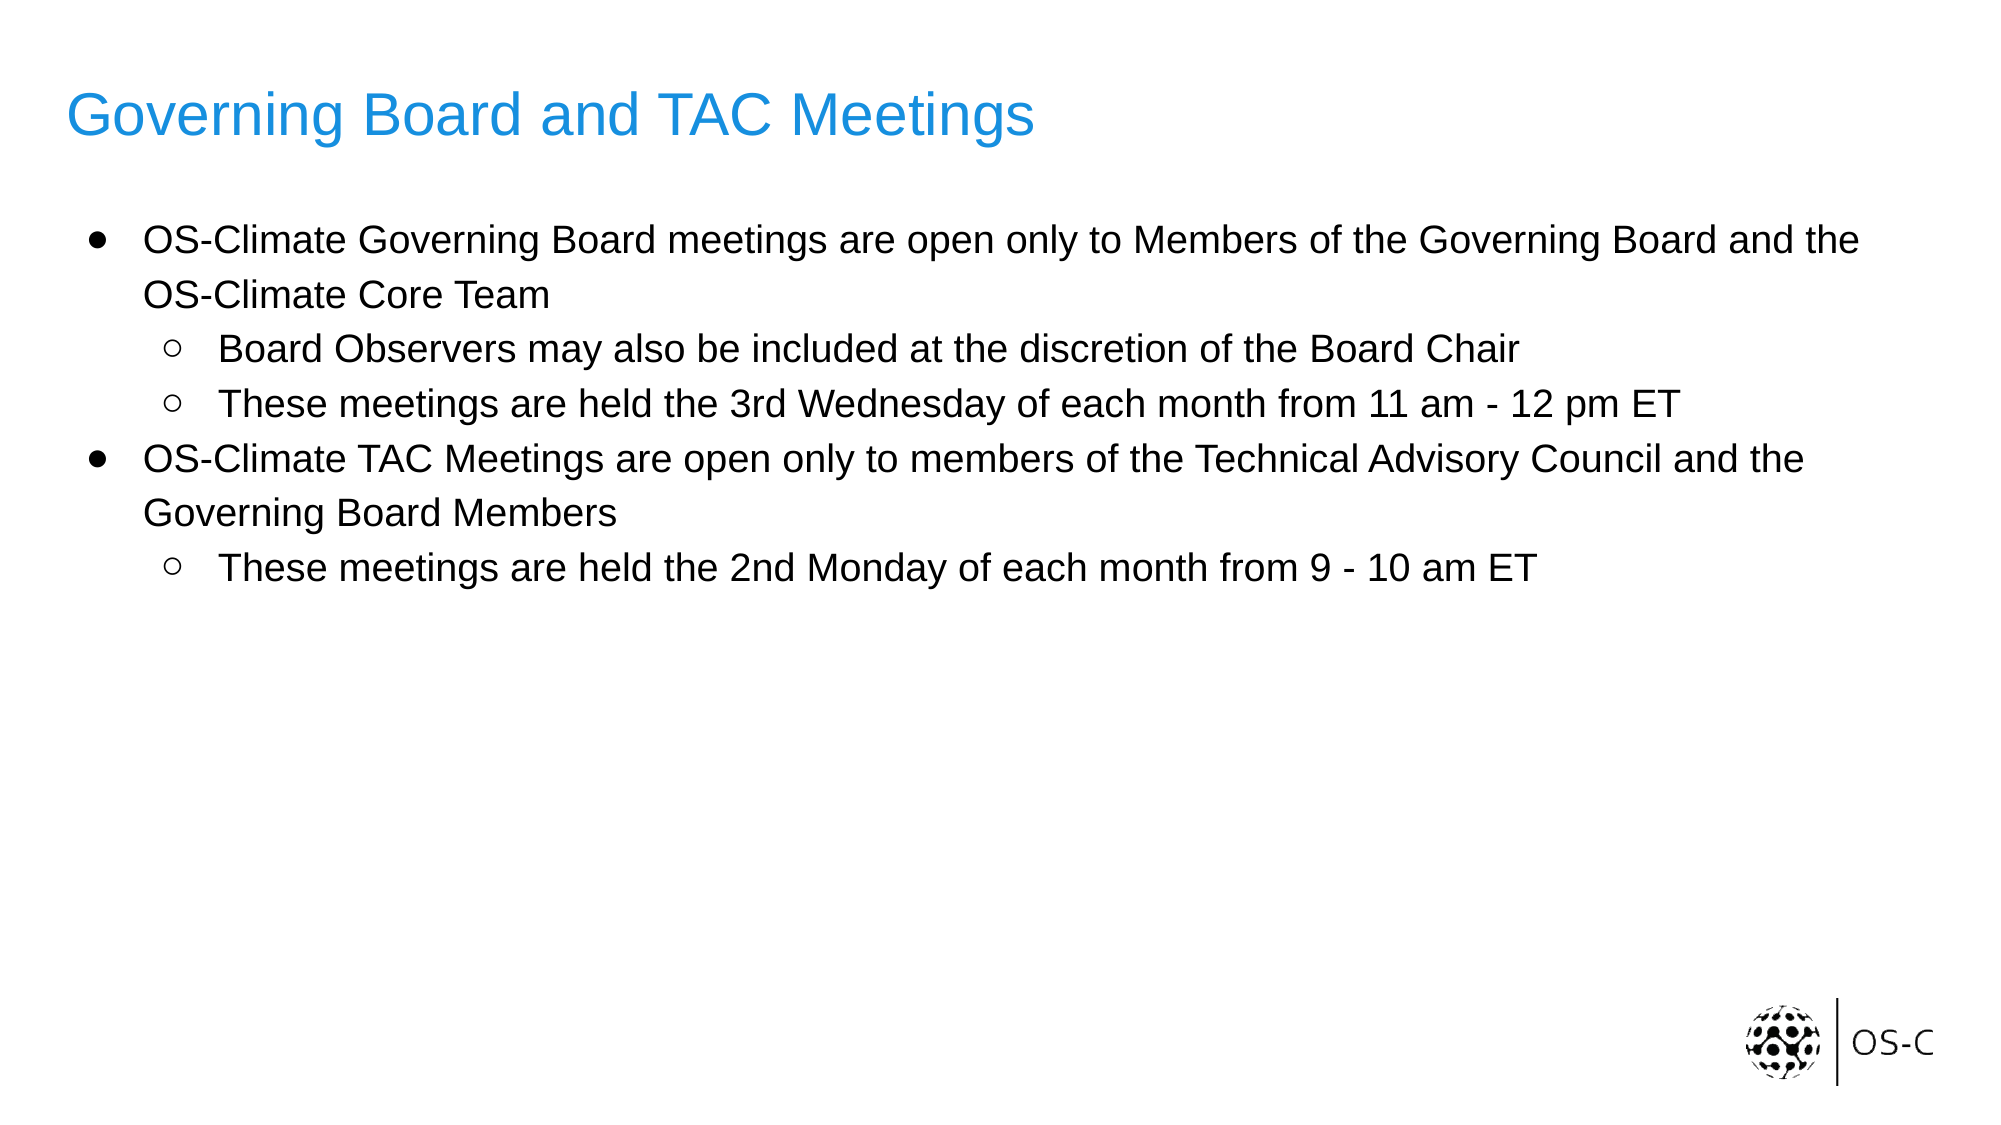

# Governing Board and TAC Meetings
OS-Climate Governing Board meetings are open only to Members of the Governing Board and the OS-Climate Core Team
Board Observers may also be included at the discretion of the Board Chair
These meetings are held the 3rd Wednesday of each month from 11 am - 12 pm ET
OS-Climate TAC Meetings are open only to members of the Technical Advisory Council and the Governing Board Members
These meetings are held the 2nd Monday of each month from 9 - 10 am ET